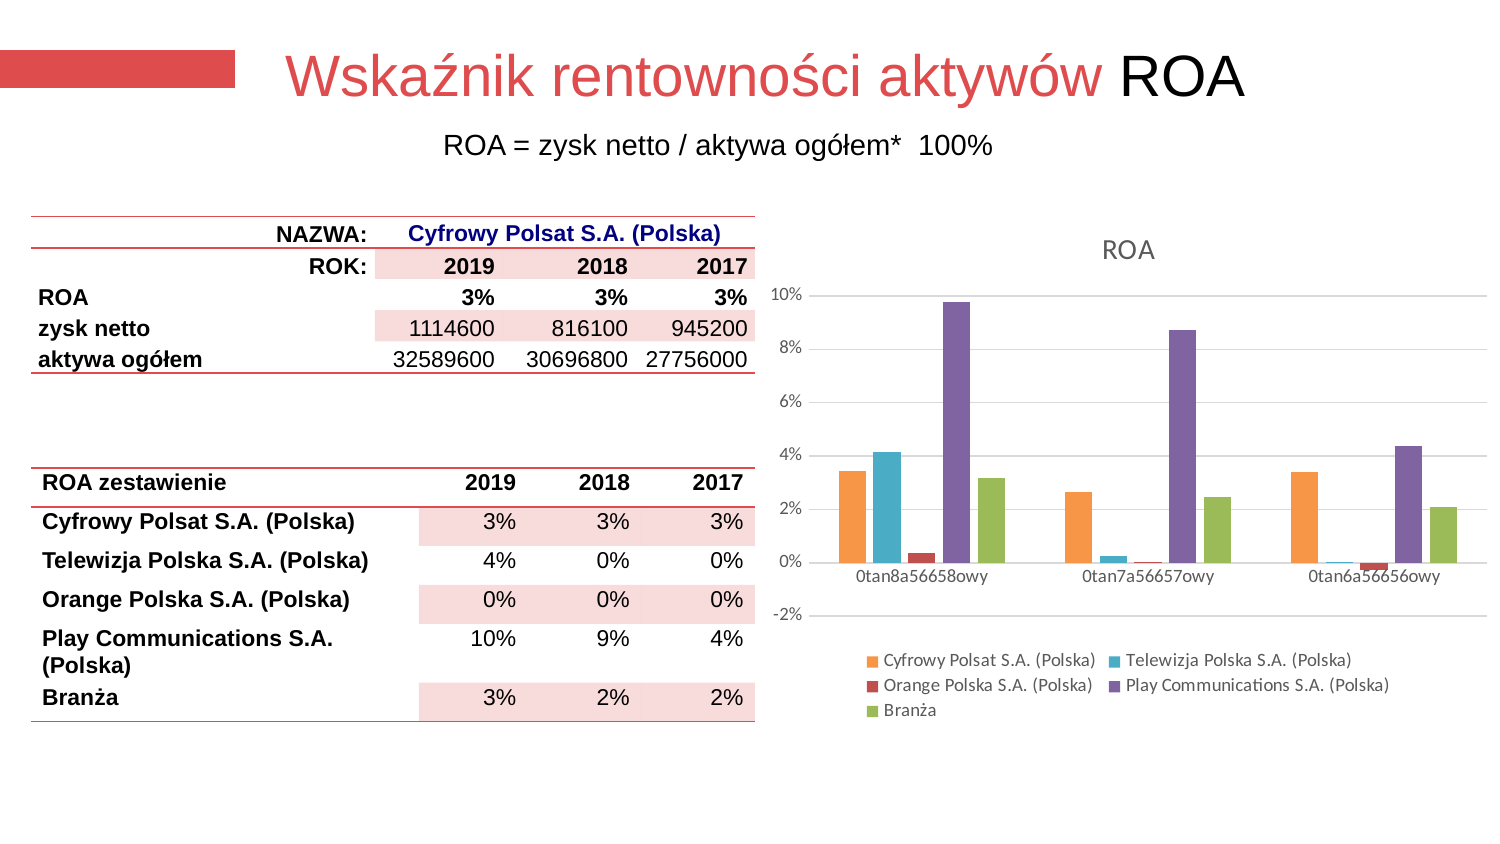

# Wskaźnik rentowności aktywów ROA
ROA = zysk netto / aktywa ogółem*  100%

### Chart: ROA

| Category | Cyfrowy Polsat S.A. (Polska) | Telewizja Polska S.A. (Polska) | Orange Polska S.A. (Polska) | Play Communications S.A. (Polska) | Branża |
|---|---|---|---|---|---|
| 2019 | 0.034201094827797825 | 0.04144261651386891 | 0.0037387017255546425 | 0.0975660619194496 | 0.03180495752836519 |
| 2018 | 0.02658583305100206 | 0.0023567790534668154 | 0.00042927666881305 | 0.08738931743511971 | 0.02459901464754007 |
| 2017 | 0.03405389825623289 | 0.000379349469084337 | -0.002616317097632233 | 0.04386223074727134 | 0.02086853224350902 |
| NAZWA: | Cyfrowy Polsat S.A. (Polska) |  |  |
| --- | --- | --- | --- |
| ROK: | 2019 | 2018 | 2017 |
| ROA | 3% | 3% | 3% |
| zysk netto | 1114600 | 816100 | 945200 |
| aktywa ogółem | 32589600 | 30696800 | 27756000 |
| ROA zestawienie | 2019 | 2018 | 2017 |
| --- | --- | --- | --- |
| Cyfrowy Polsat S.A. (Polska) | 3% | 3% | 3% |
| Telewizja Polska S.A. (Polska) | 4% | 0% | 0% |
| Orange Polska S.A. (Polska) | 0% | 0% | 0% |
| Play Communications S.A. (Polska) | 10% | 9% | 4% |
| Branża | 3% | 2% | 2% |